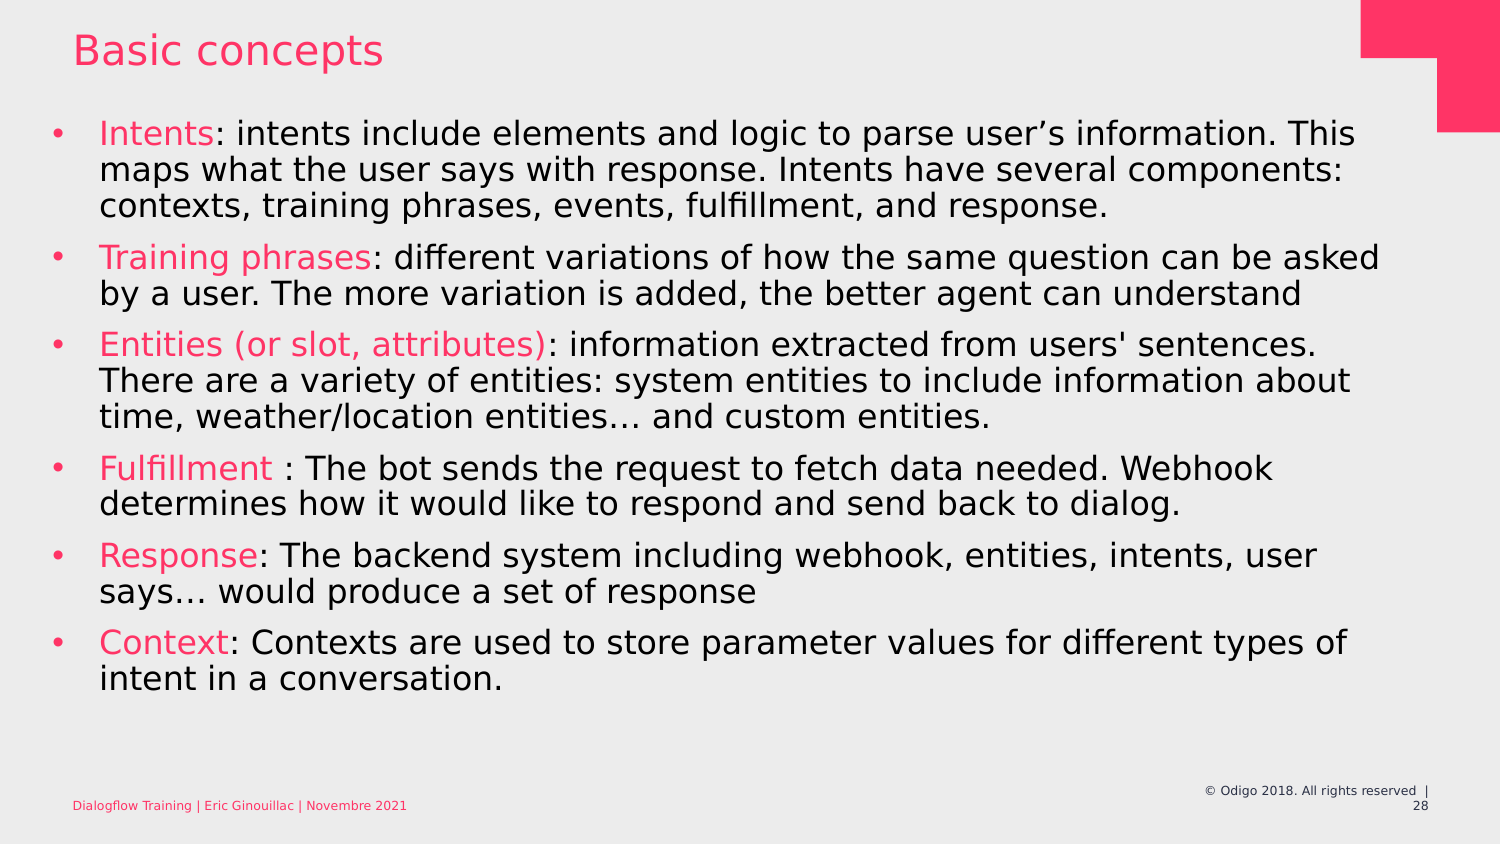

# Basic concepts
Intents: intents include elements and logic to parse user’s information. This maps what the user says with response. Intents have several components: contexts, training phrases, events, fulfillment, and response.
Training phrases: different variations of how the same question can be asked by a user. The more variation is added, the better agent can understand
Entities (or slot, attributes): information extracted from users' sentences. There are a variety of entities: system entities to include information about time, weather/location entities… and custom entities.
Fulfillment : The bot sends the request to fetch data needed. Webhook determines how it would like to respond and send back to dialog.
Response: The backend system including webhook, entities, intents, user says… would produce a set of response
Context: Contexts are used to store parameter values for different types of intent in a conversation.